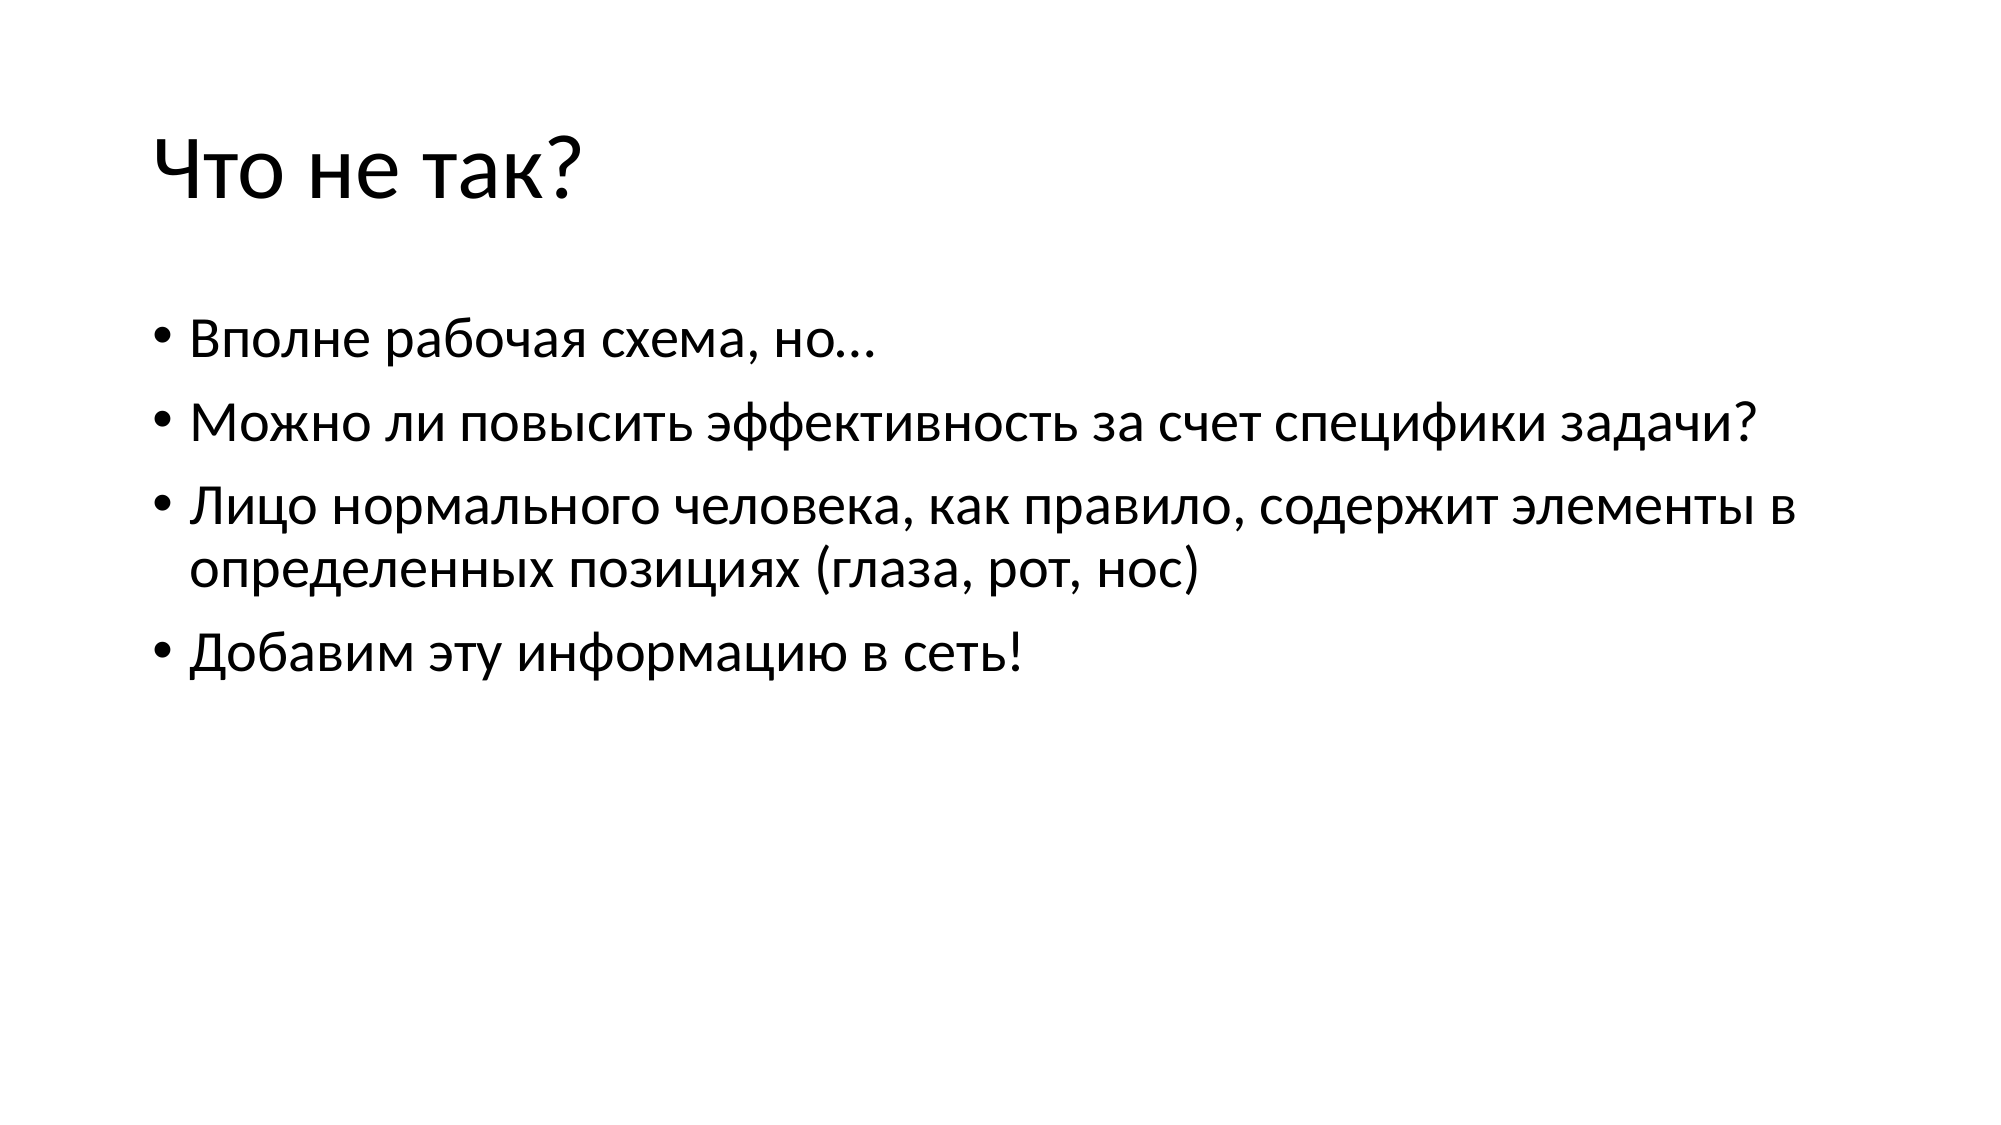

# Что не так?
Вполне рабочая схема, но…
Можно ли повысить эффективность за счет специфики задачи?
Лицо нормального человека, как правило, содержит элементы в определенных позициях (глаза, рот, нос)
Добавим эту информацию в сеть!